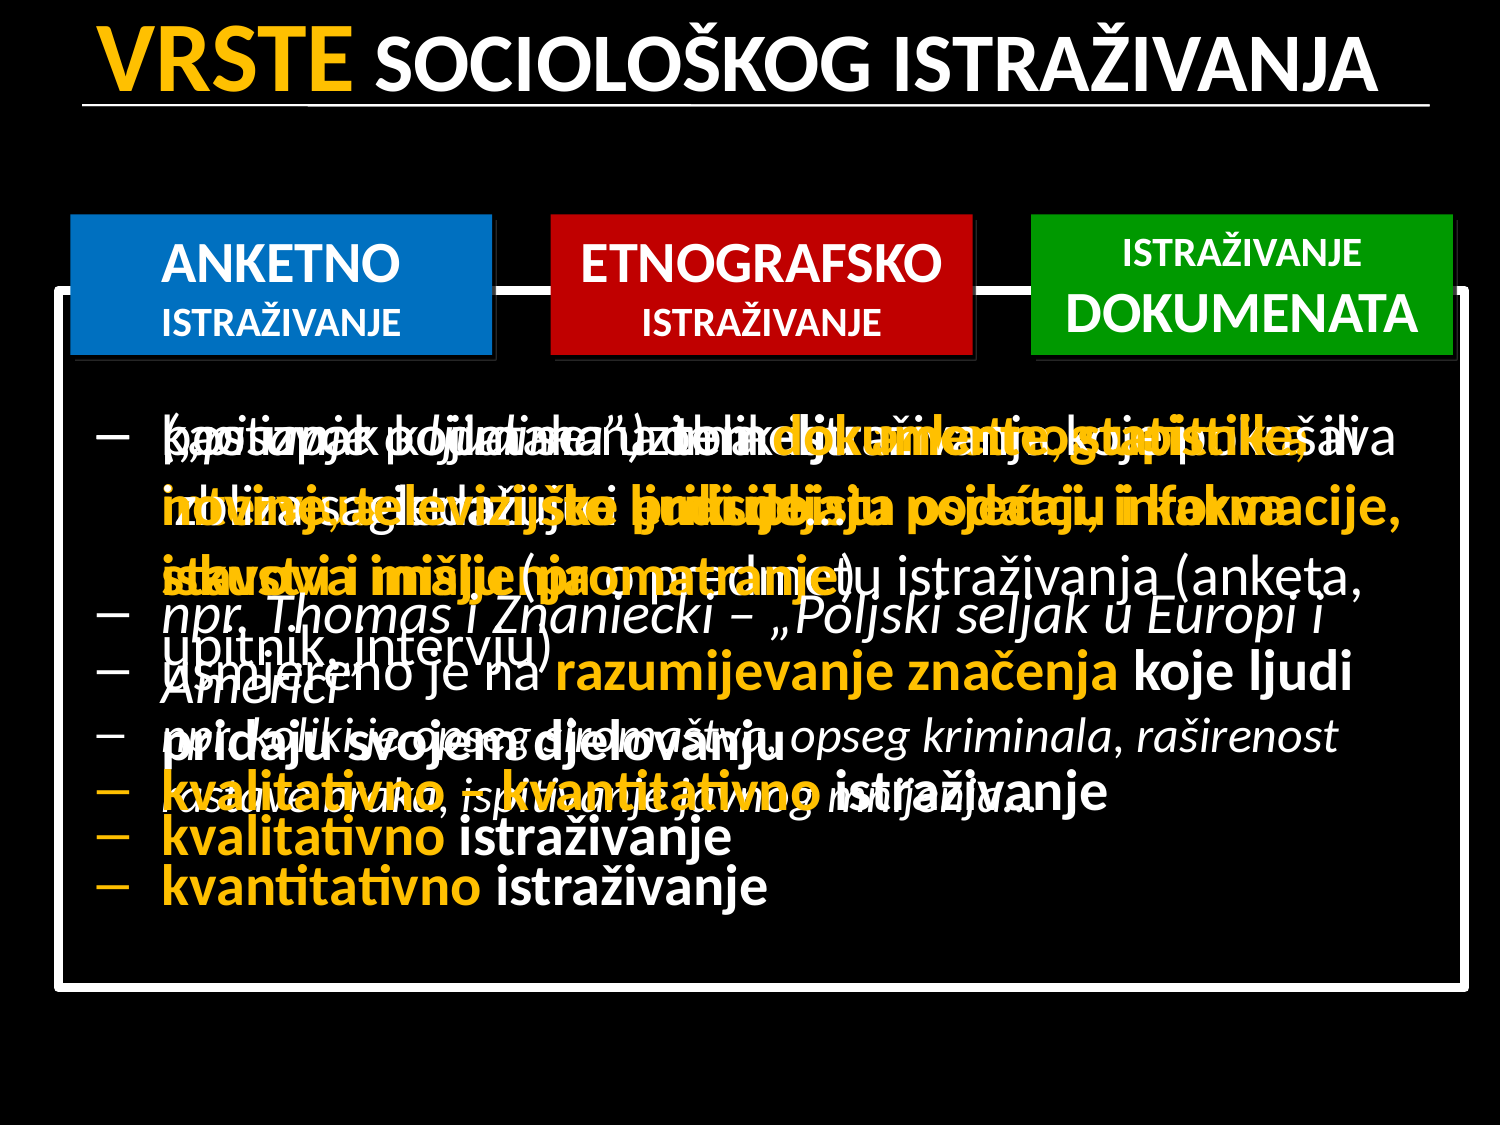

# VRSTE SOCIOLOŠKOG ISTRAŽIVANJA
ANKETNO
ISTRAŽIVANJE
ETNOGRAFSKO
ISTRAŽIVANJE
ISTRAŽIVANJE
DOKUMENATA

postupak kojim se na temelju anketnog upitnika ili intervjua istražuju i prikupljaju podatci, informacije, stavovi i mišljenja o predmetu istraživanja (anketa, upitnik, intervju)
npr. koliki je opseg siromaštva, opseg kriminala, raširenost rastave braka, ispitivanje javnog mnijenja…
kvantitativno istraživanje
(„pisanje o ljudima”) oblik istraživanja koje pokušava izbliza sagledati što ljudi doista osjećaju i kakva iskustva imaju (promatranje)
usmjereno je na razumijevanje značenja koje ljudi pridaju svojem djelovanju
kvalitativno istraživanje
kao izvor podataka uzima dokumente, statistike, novine, televizijske emisije…
npr. Thomas i Znaniecki – „Poljski seljak u Europi i Americi”
kvalitativno – kvantitativno istraživanje